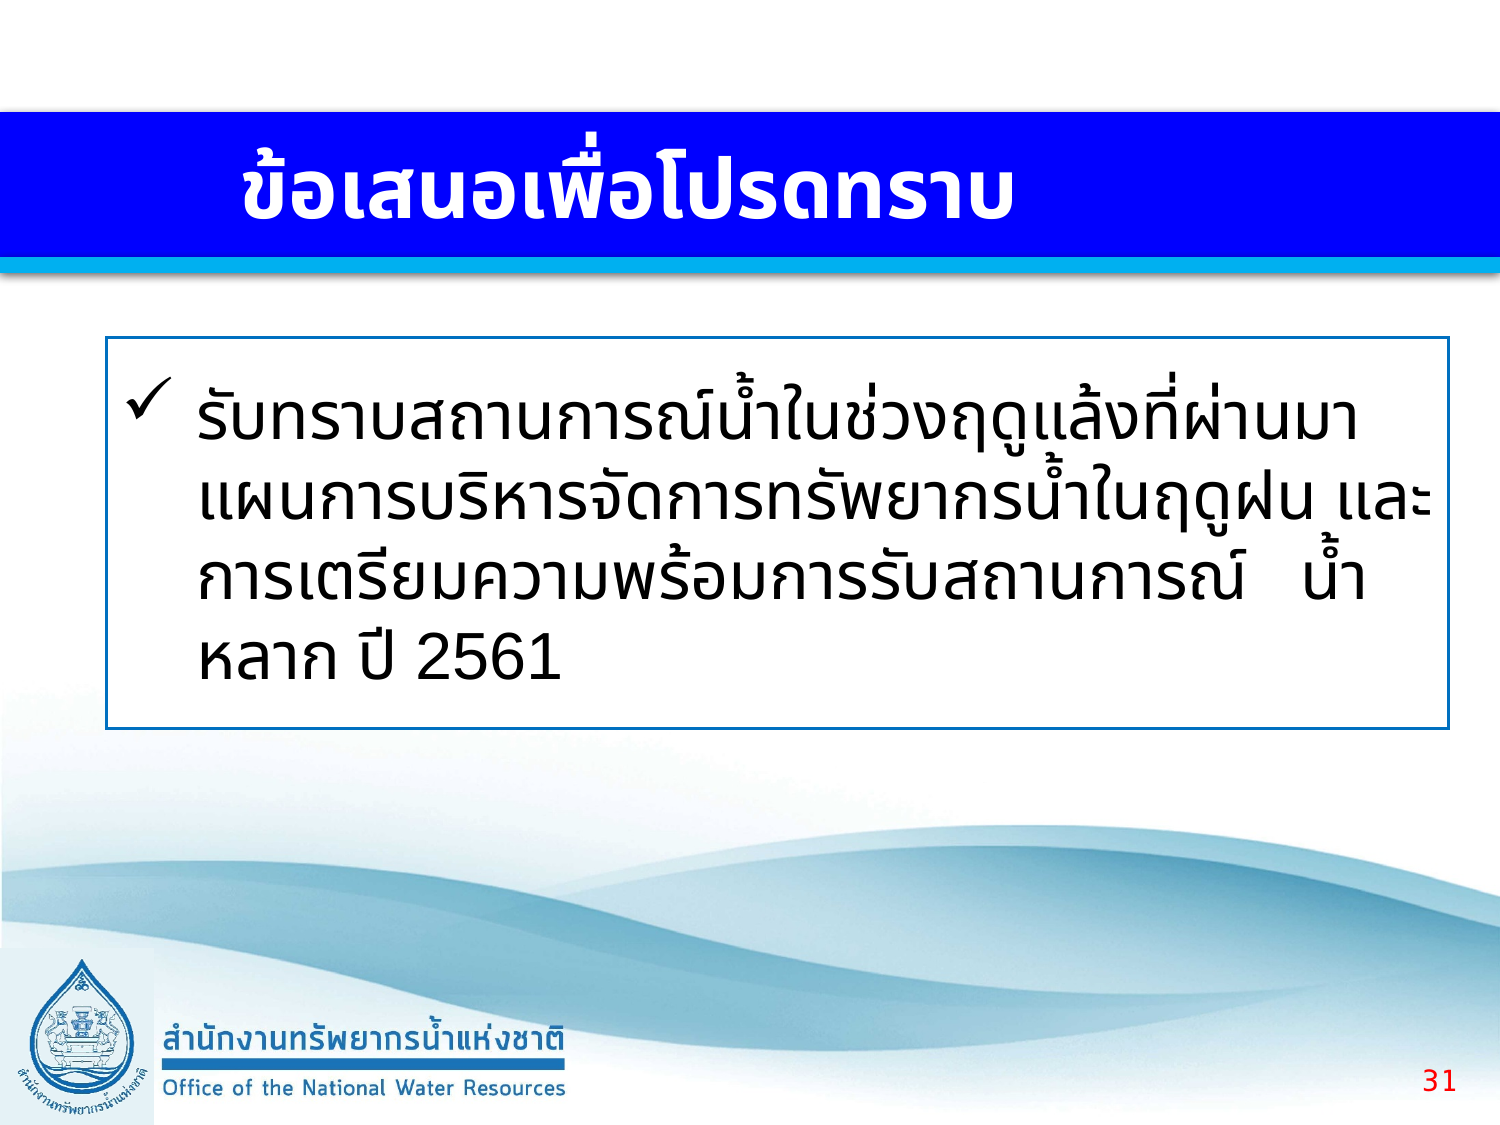

ข้อเสนอเพื่อโปรดทราบ

รับทราบสถานการณ์น้ำในช่วงฤดูแล้งที่ผ่านมา แผนการบริหารจัดการทรัพยากรน้ำในฤดูฝน และการเตรียมความพร้อมการรับสถานการณ์   น้ำหลาก ปี 2561
31